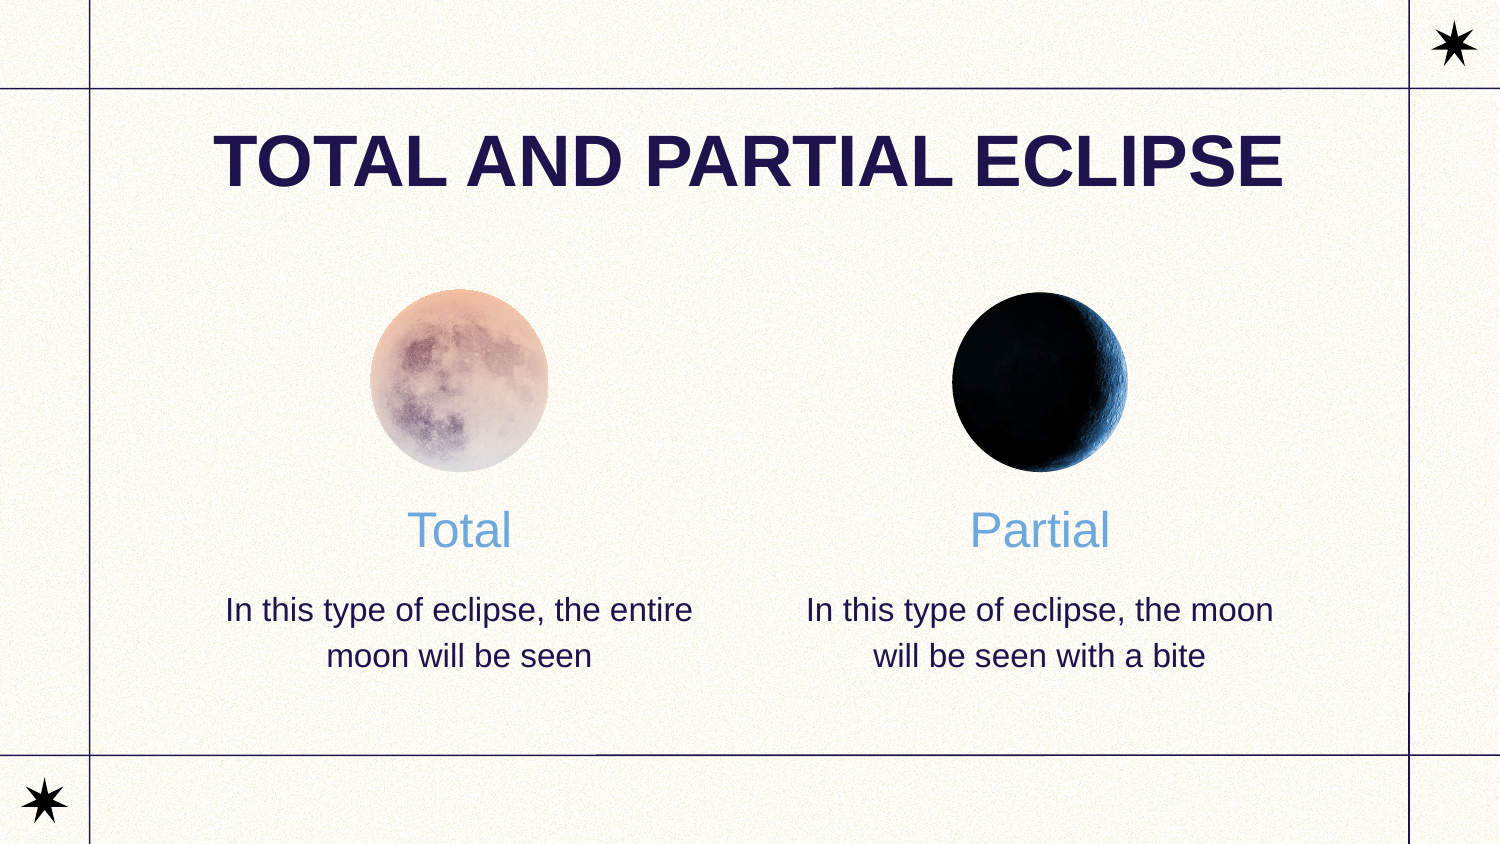

TOTAL AND PARTIAL ECLIPSE

Total
Partial
# In this type of eclipse, the entire moon will be seen
In this type of eclipse, the moon will be seen with a bite